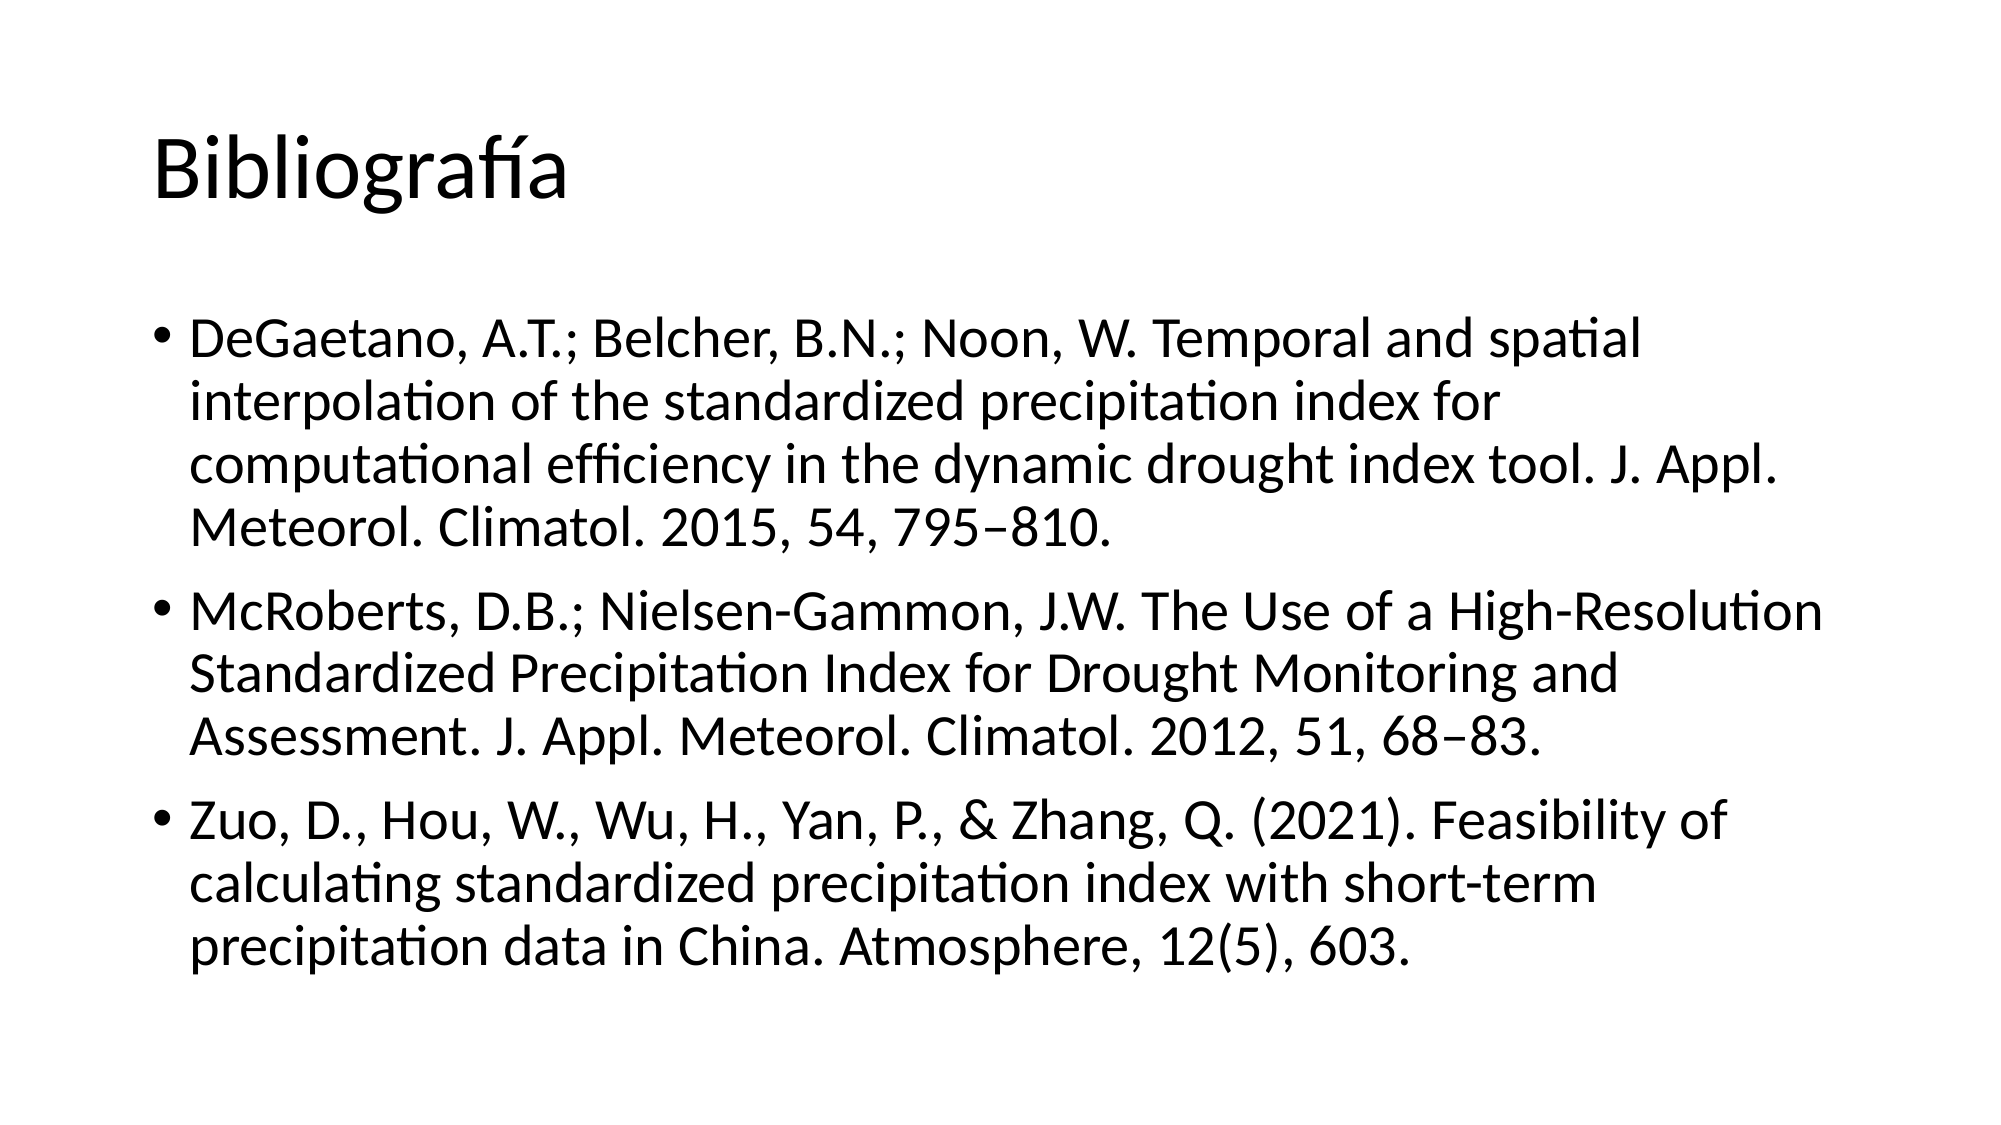

# Bibliografía
DeGaetano, A.T.; Belcher, B.N.; Noon, W. Temporal and spatial interpolation of the standardized precipitation index for computational efﬁciency in the dynamic drought index tool. J. Appl. Meteorol. Climatol. 2015, 54, 795–810.
McRoberts, D.B.; Nielsen-Gammon, J.W. The Use of a High-Resolution Standardized Precipitation Index for Drought Monitoring and Assessment. J. Appl. Meteorol. Climatol. 2012, 51, 68–83.
Zuo, D., Hou, W., Wu, H., Yan, P., & Zhang, Q. (2021). Feasibility of calculating standardized precipitation index with short-term precipitation data in China. Atmosphere, 12(5), 603.